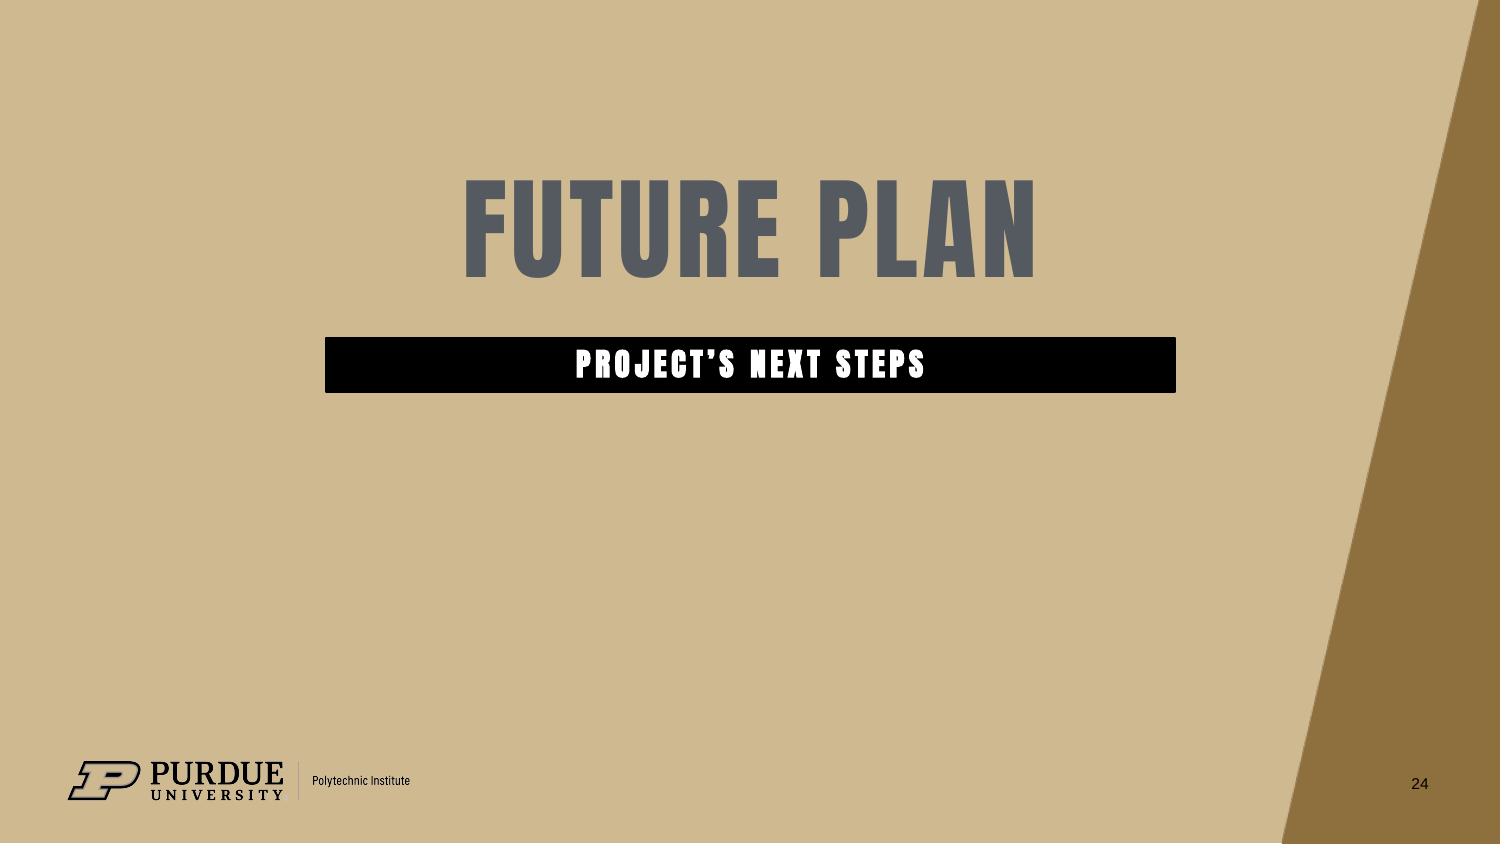

# FUTURE PLAN
PROJECT’S NEXT STEPS
24